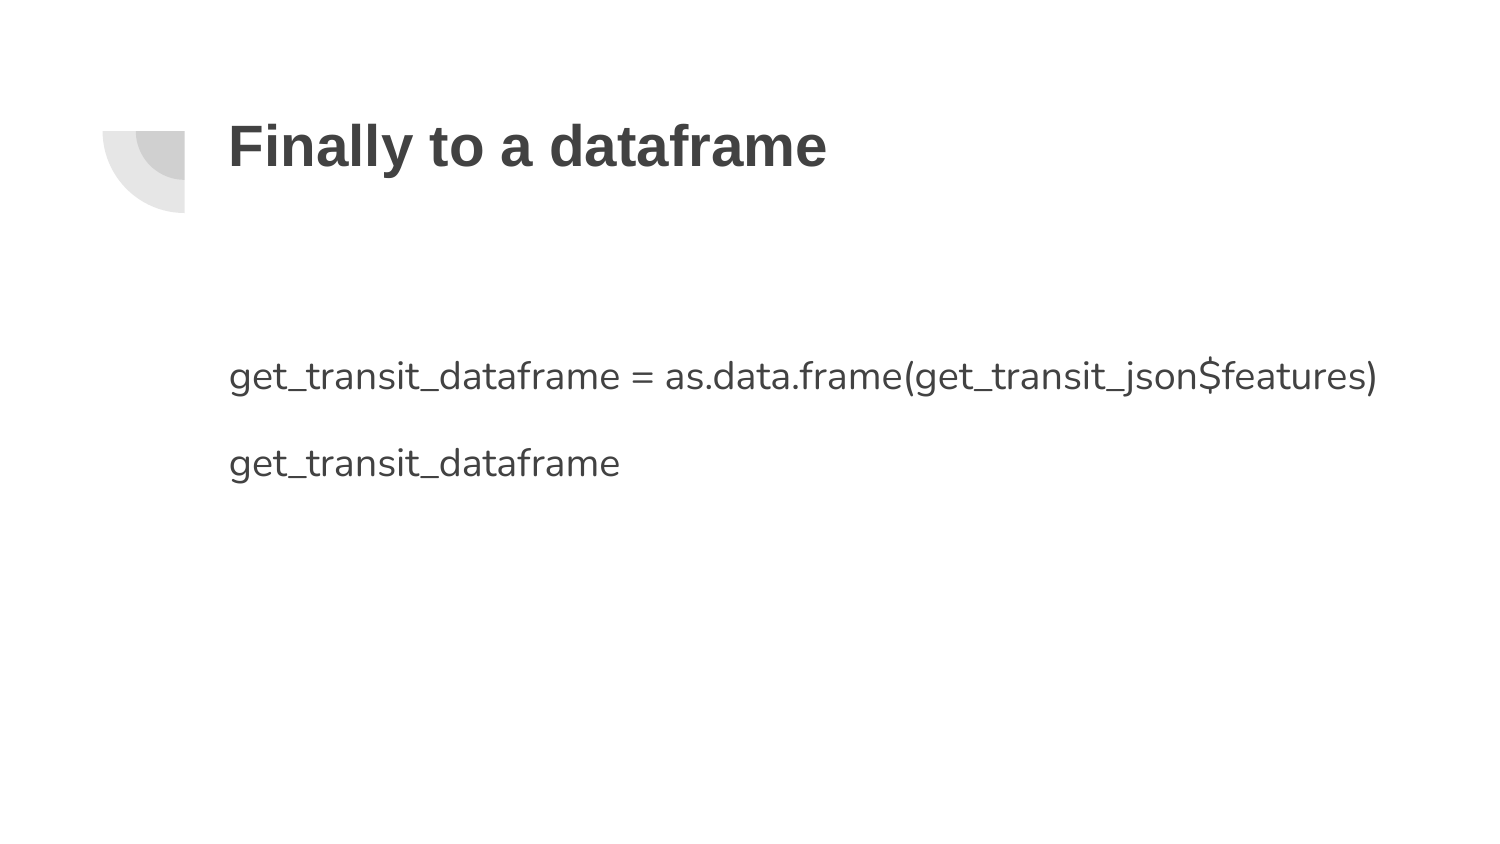

# Finally to a dataframe
get_transit_dataframe = as.data.frame(get_transit_json$features)
get_transit_dataframe